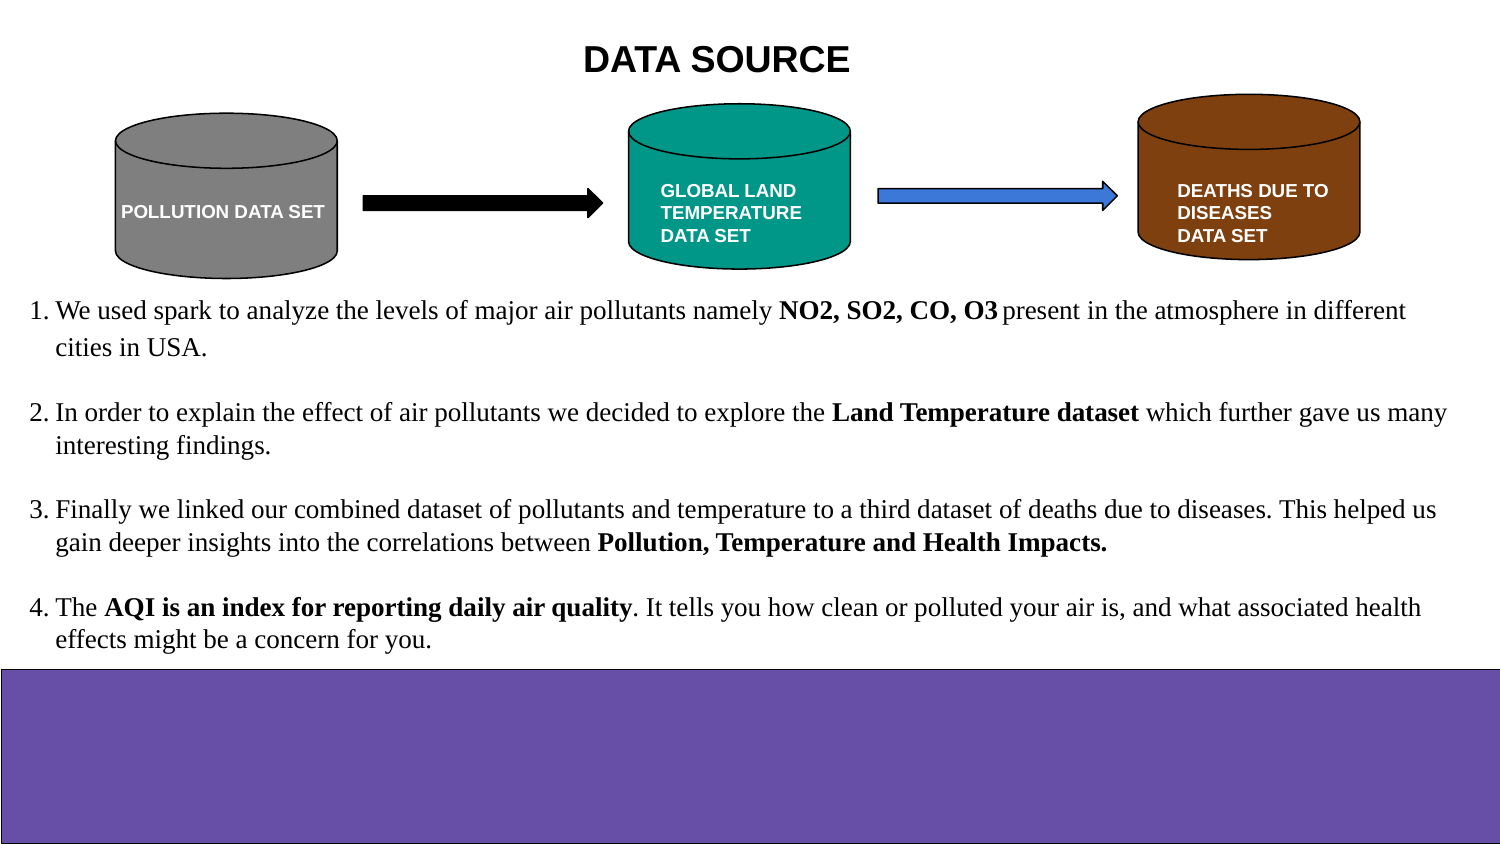

DATA SOURCE

GLOBAL LAND TEMPERATURE
DATA SET
DEATHS DUE TO DISEASES
DATA SET

POLLUTION DATA SET
We used spark to analyze the levels of major air pollutants namely NO2, SO2, CO, O3 present in the atmosphere in different cities in USA.
In order to explain the effect of air pollutants we decided to explore the Land Temperature dataset which further gave us many interesting findings.
Finally we linked our combined dataset of pollutants and temperature to a third dataset of deaths due to diseases. This helped us gain deeper insights into the correlations between Pollution, Temperature and Health Impacts.

The AQI is an index for reporting daily air quality. It tells you how clean or polluted your air is, and what associated health effects might be a concern for you.